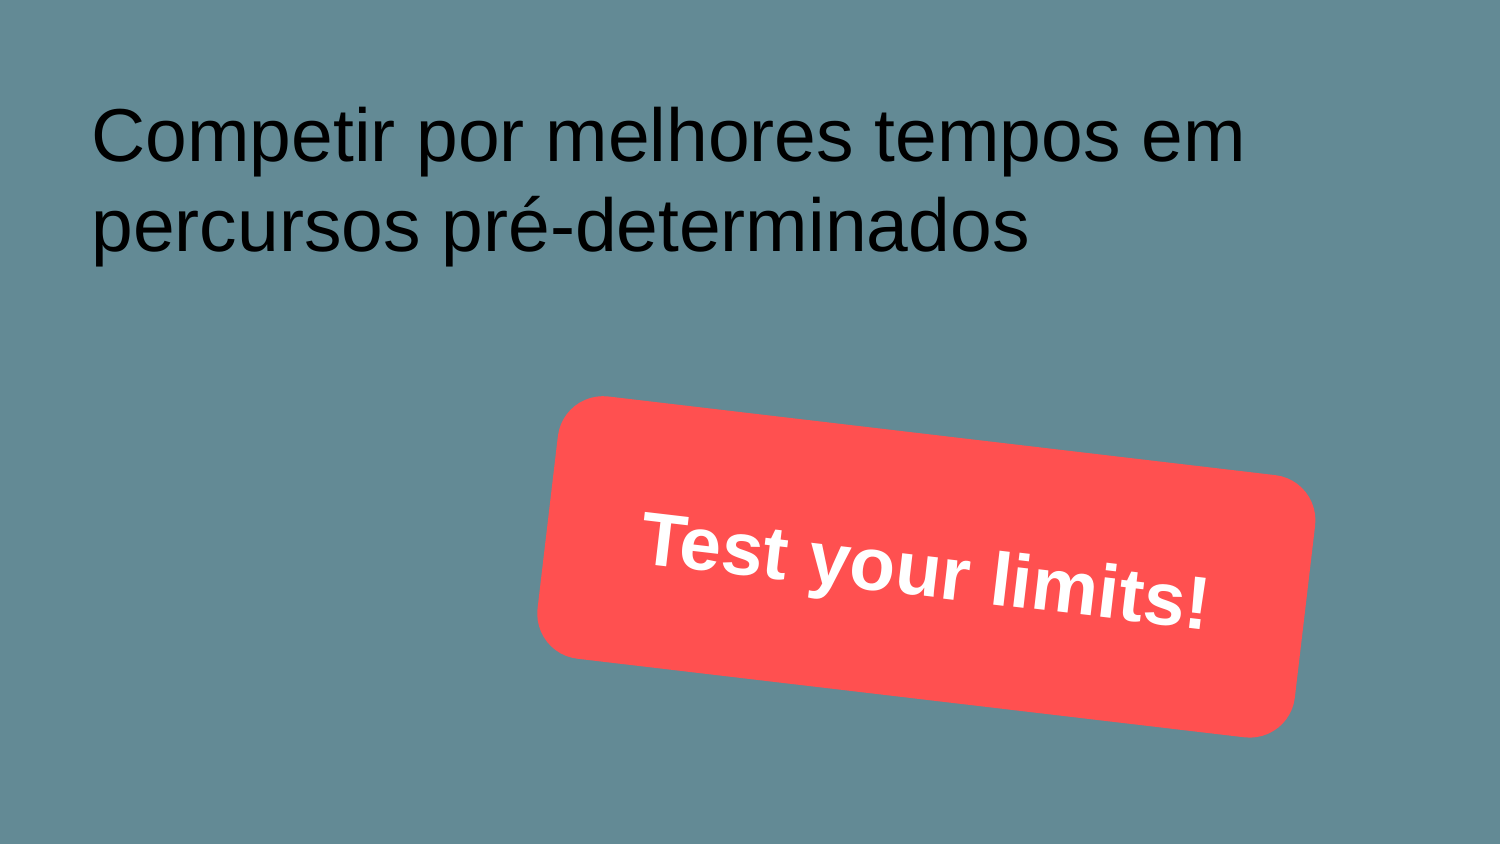

Competir por melhores tempos em percursos pré-determinados
Test your limits!